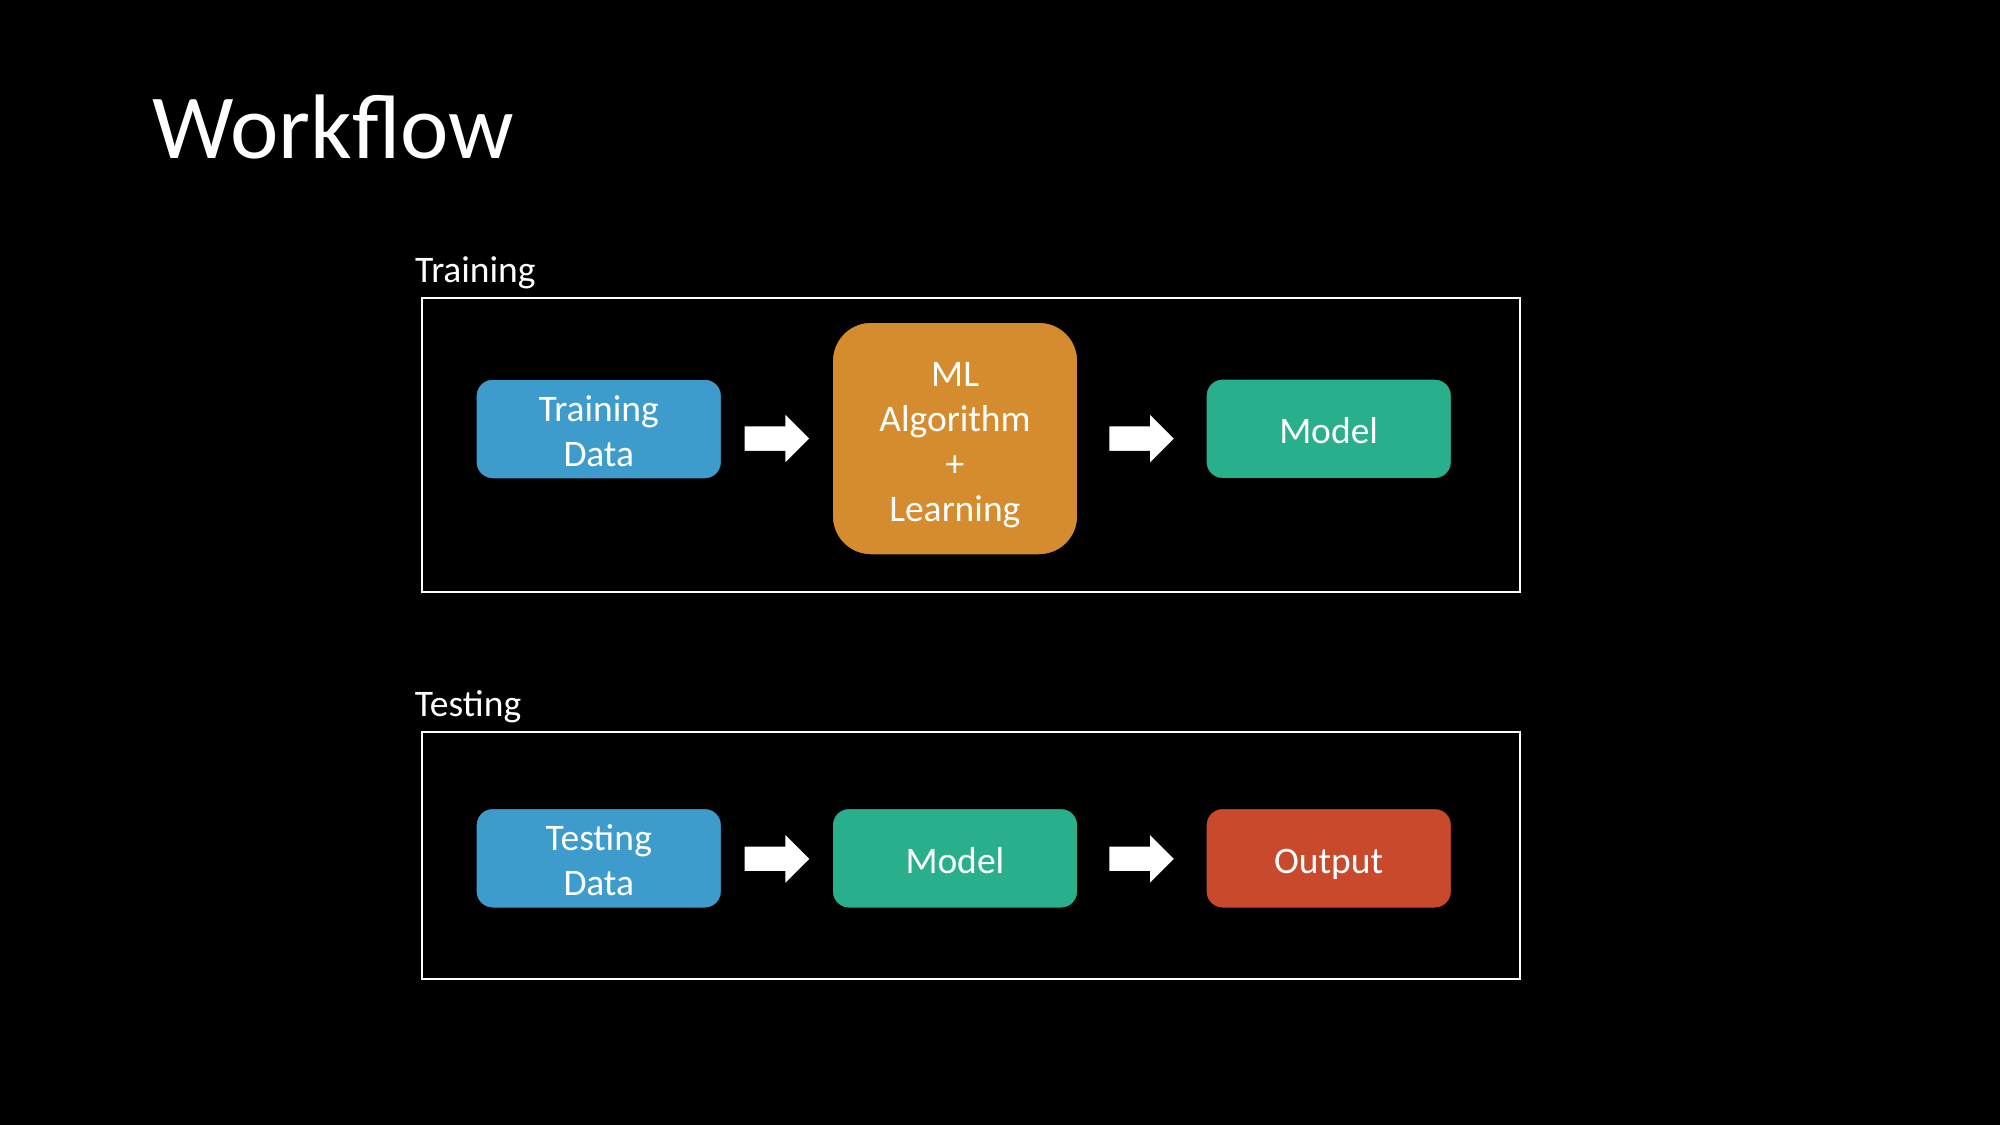

# Workflow
Training

ML
Algorithm
+
Learning
Model
Training
Data

Testing

Testing
Data
Model
Output